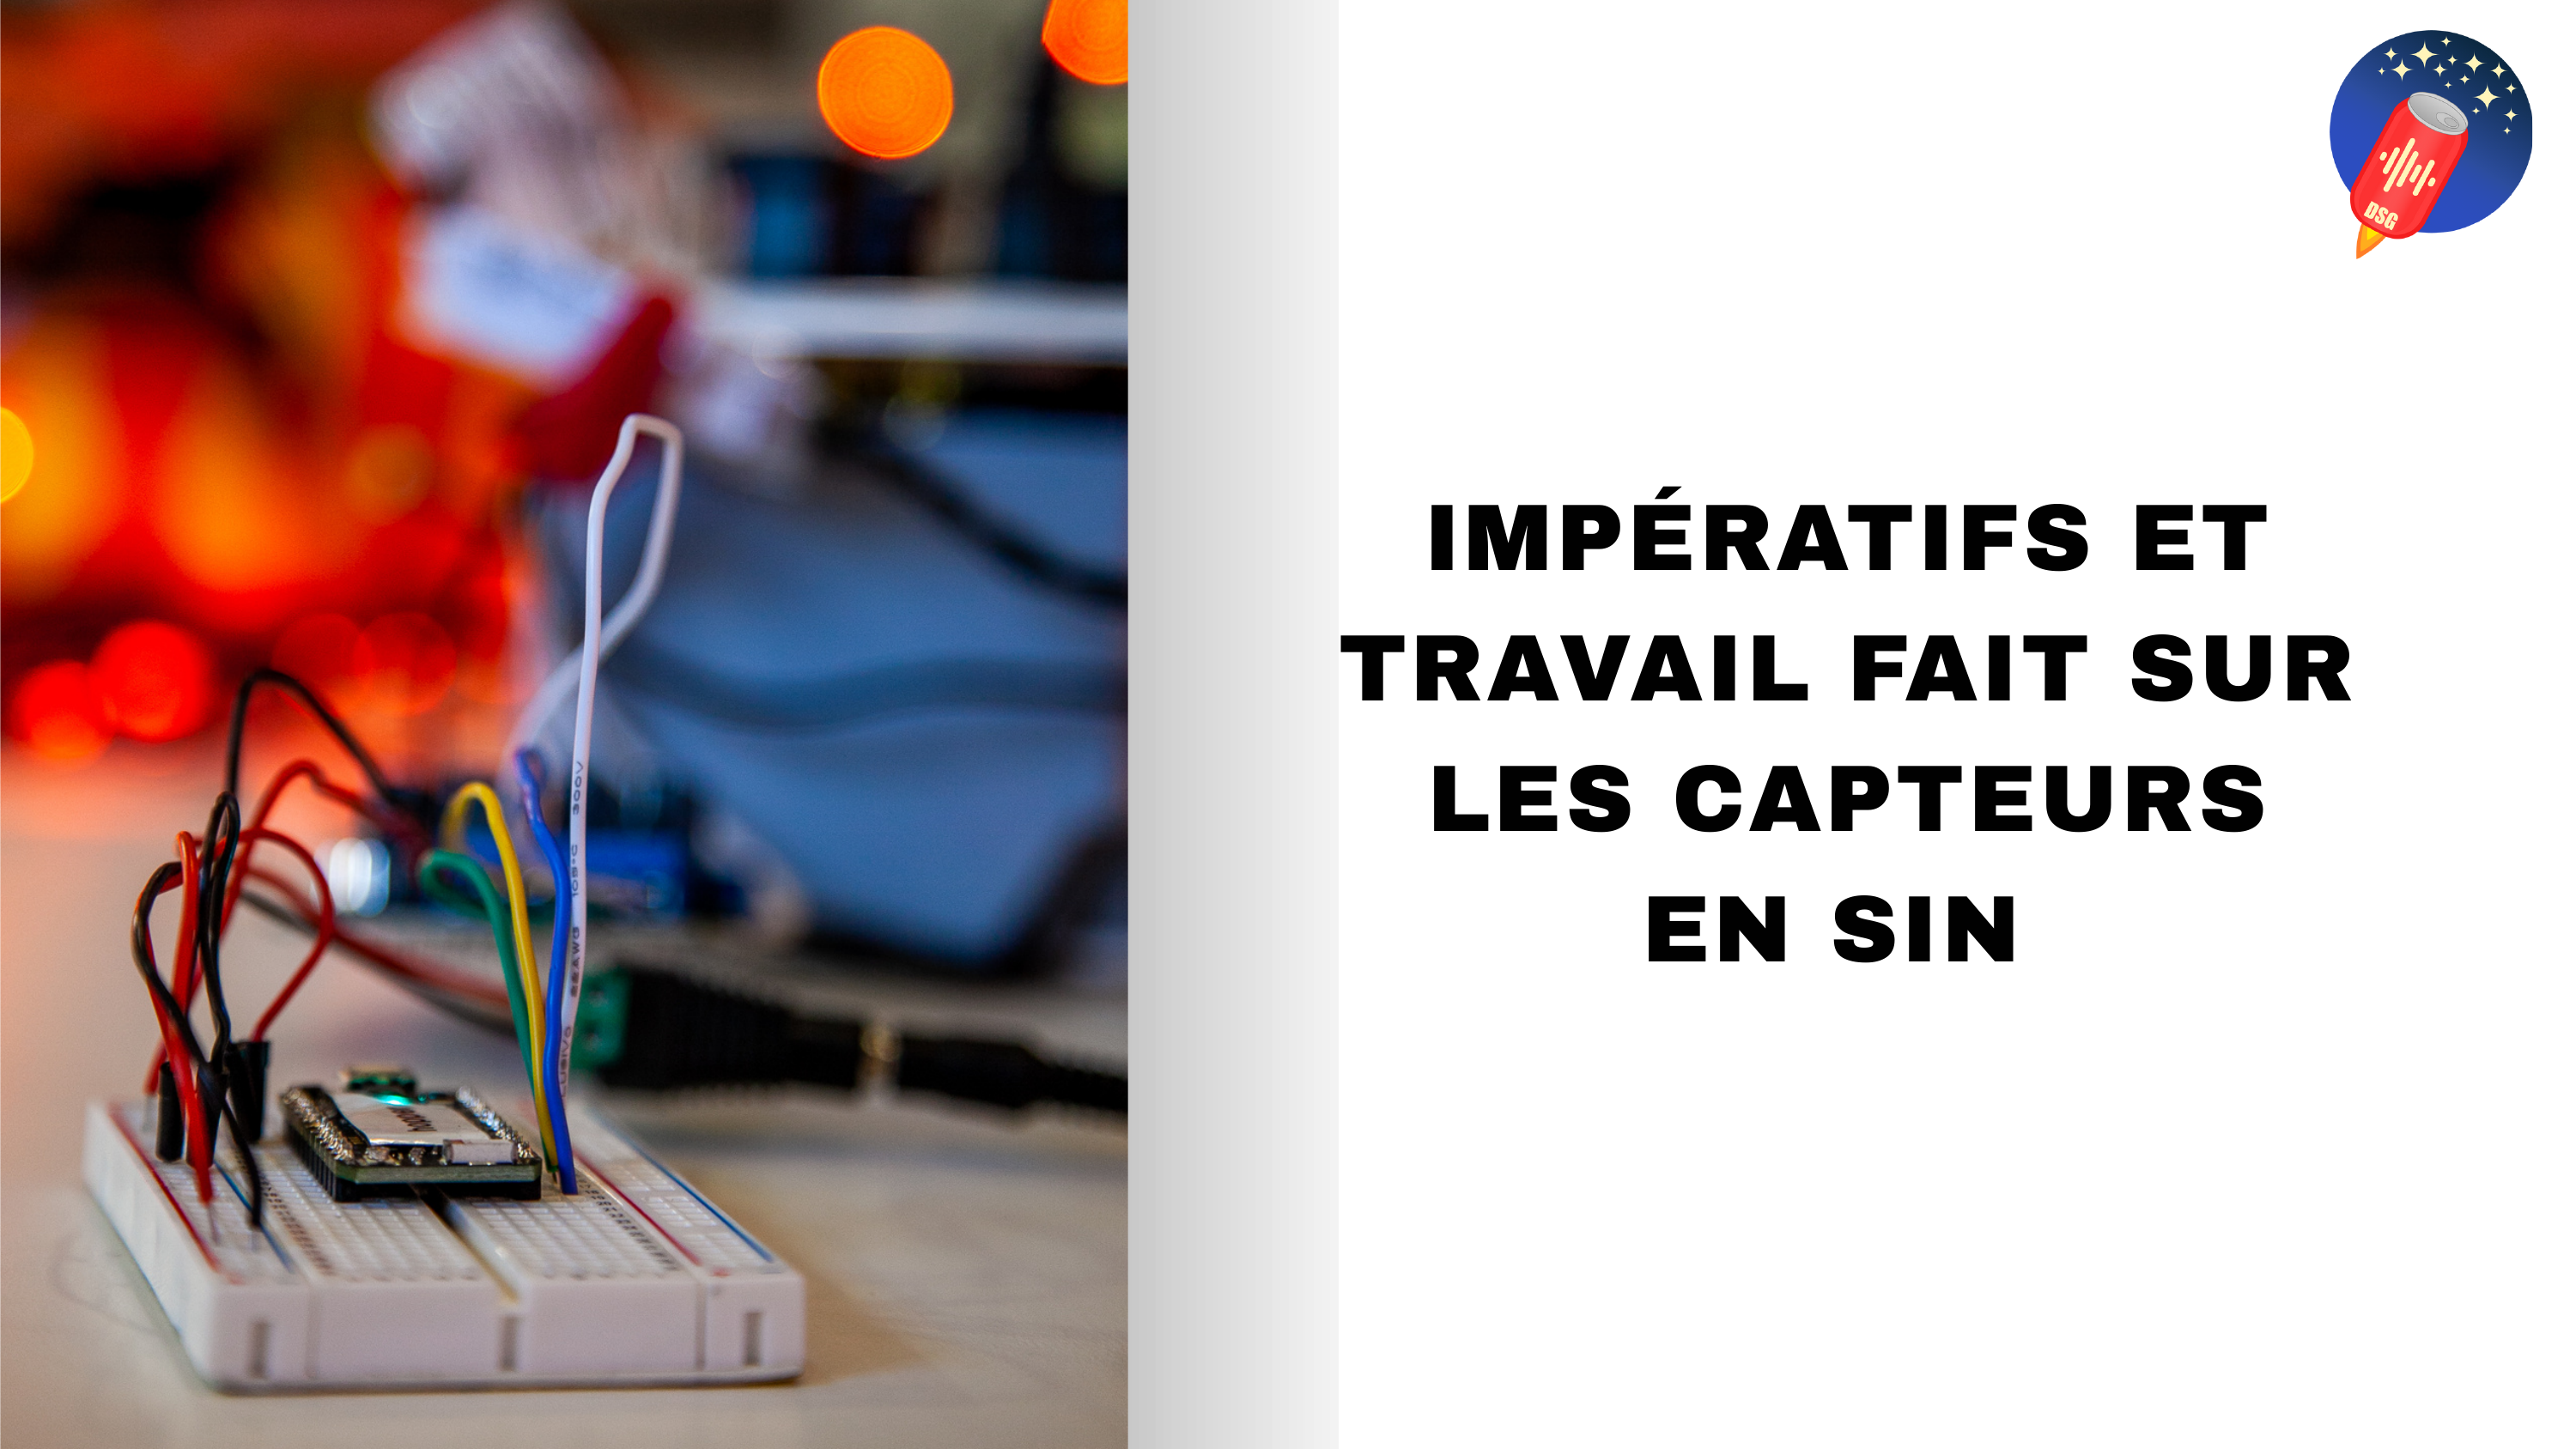

IMPÉRATIFS ET TRAVAIL FAIT SUR LES CAPTEURS EN SIN